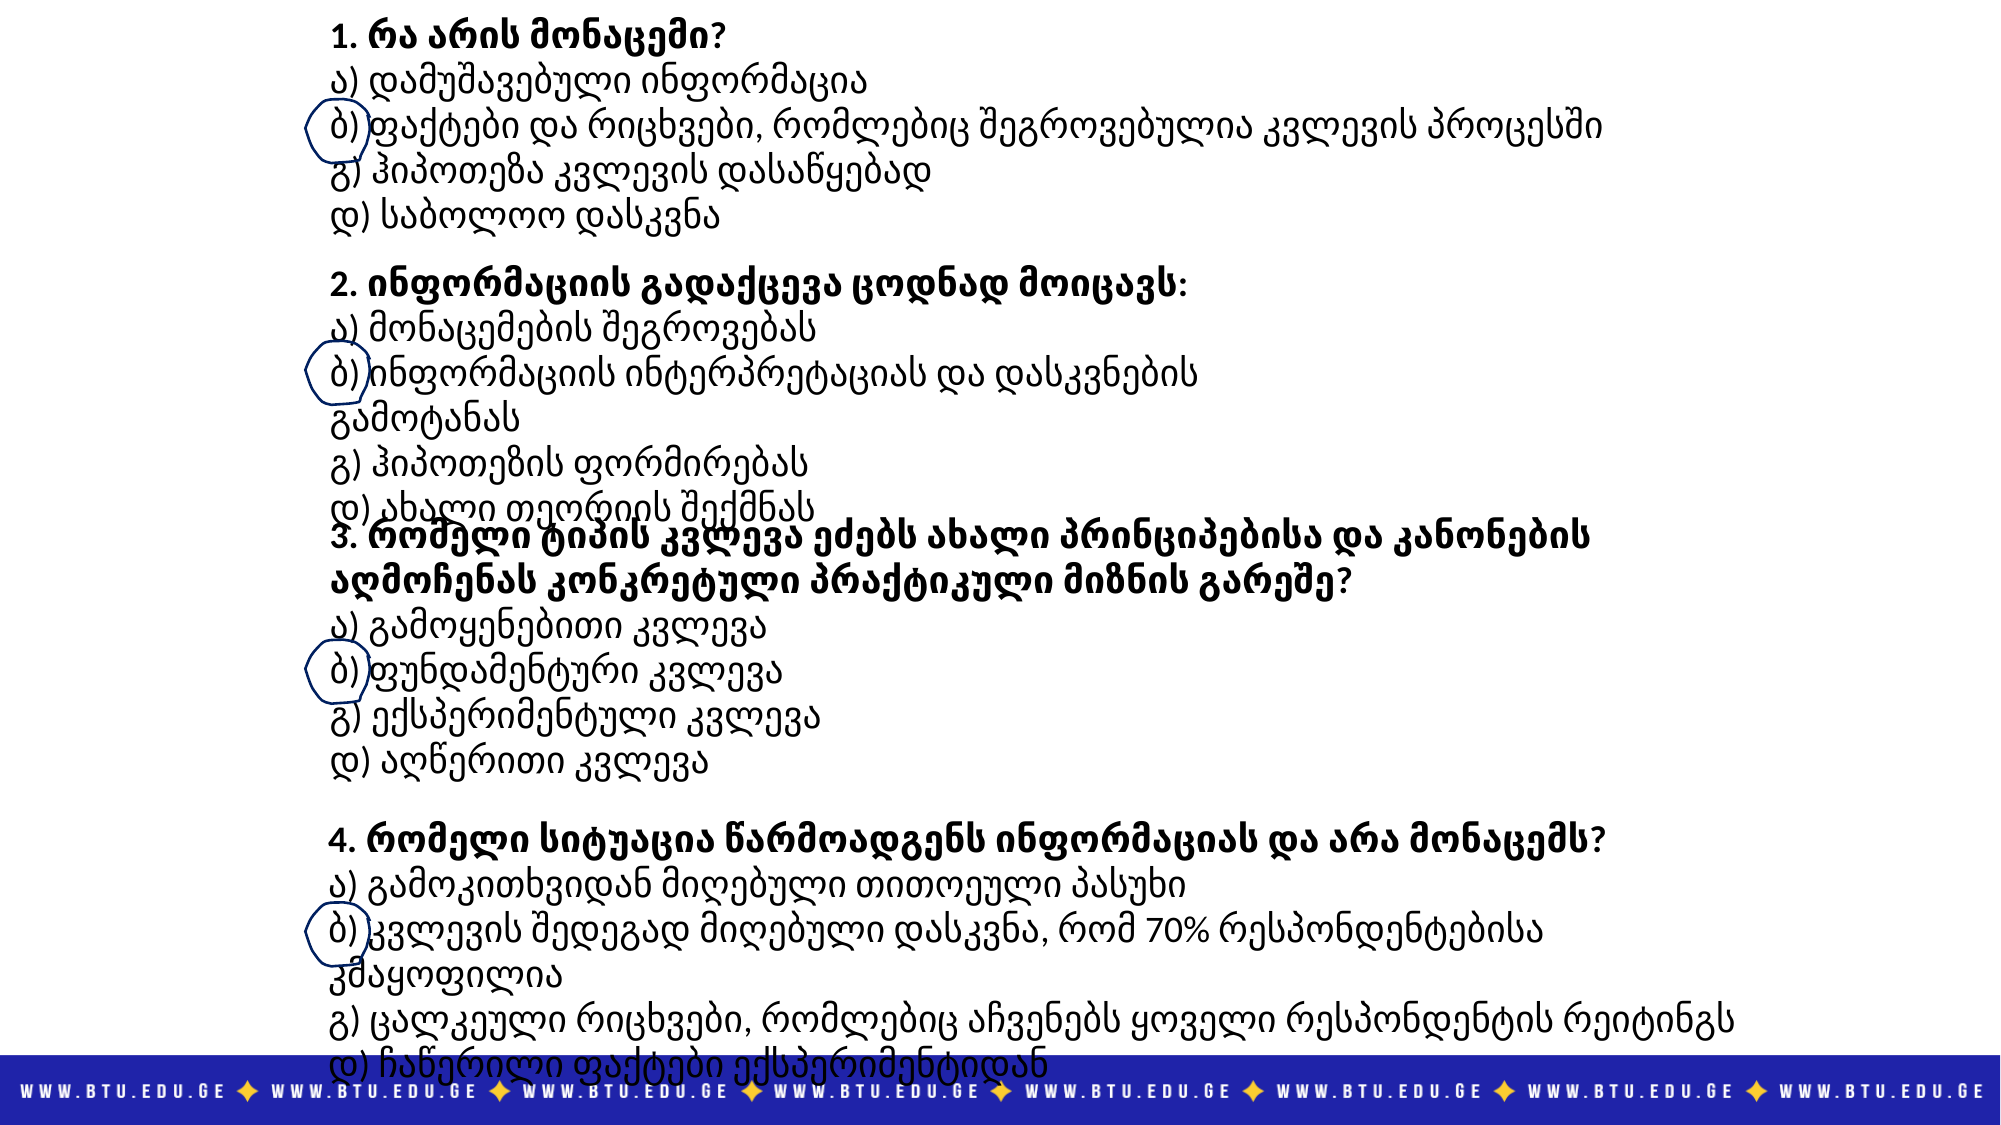

1. რა არის მონაცემი?
ა) დამუშავებული ინფორმაცია
ბ) ფაქტები და რიცხვები, რომლებიც შეგროვებულია კვლევის პროცესში
გ) ჰიპოთეზა კვლევის დასაწყებად
დ) საბოლოო დასკვნა

2. ინფორმაციის გადაქცევა ცოდნად მოიცავს:
ა) მონაცემების შეგროვებას
ბ) ინფორმაციის ინტერპრეტაციას და დასკვნების გამოტანას
გ) ჰიპოთეზის ფორმირებას
დ) ახალი თეორიის შექმნას

3. რომელი ტიპის კვლევა ეძებს ახალი პრინციპებისა და კანონების აღმოჩენას კონკრეტული პრაქტიკული მიზნის გარეშე?
ა) გამოყენებითი კვლევა
ბ) ფუნდამენტური კვლევა
გ) ექსპერიმენტული კვლევა
დ) აღწერითი კვლევა

4. რომელი სიტუაცია წარმოადგენს ინფორმაციას და არა მონაცემს?
ა) გამოკითხვიდან მიღებული თითოეული პასუხი
ბ) კვლევის შედეგად მიღებული დასკვნა, რომ 70% რესპონდენტებისა კმაყოფილია
გ) ცალკეული რიცხვები, რომლებიც აჩვენებს ყოველი რესპონდენტის რეიტინგს
დ) ჩაწერილი ფაქტები ექსპერიმენტიდან